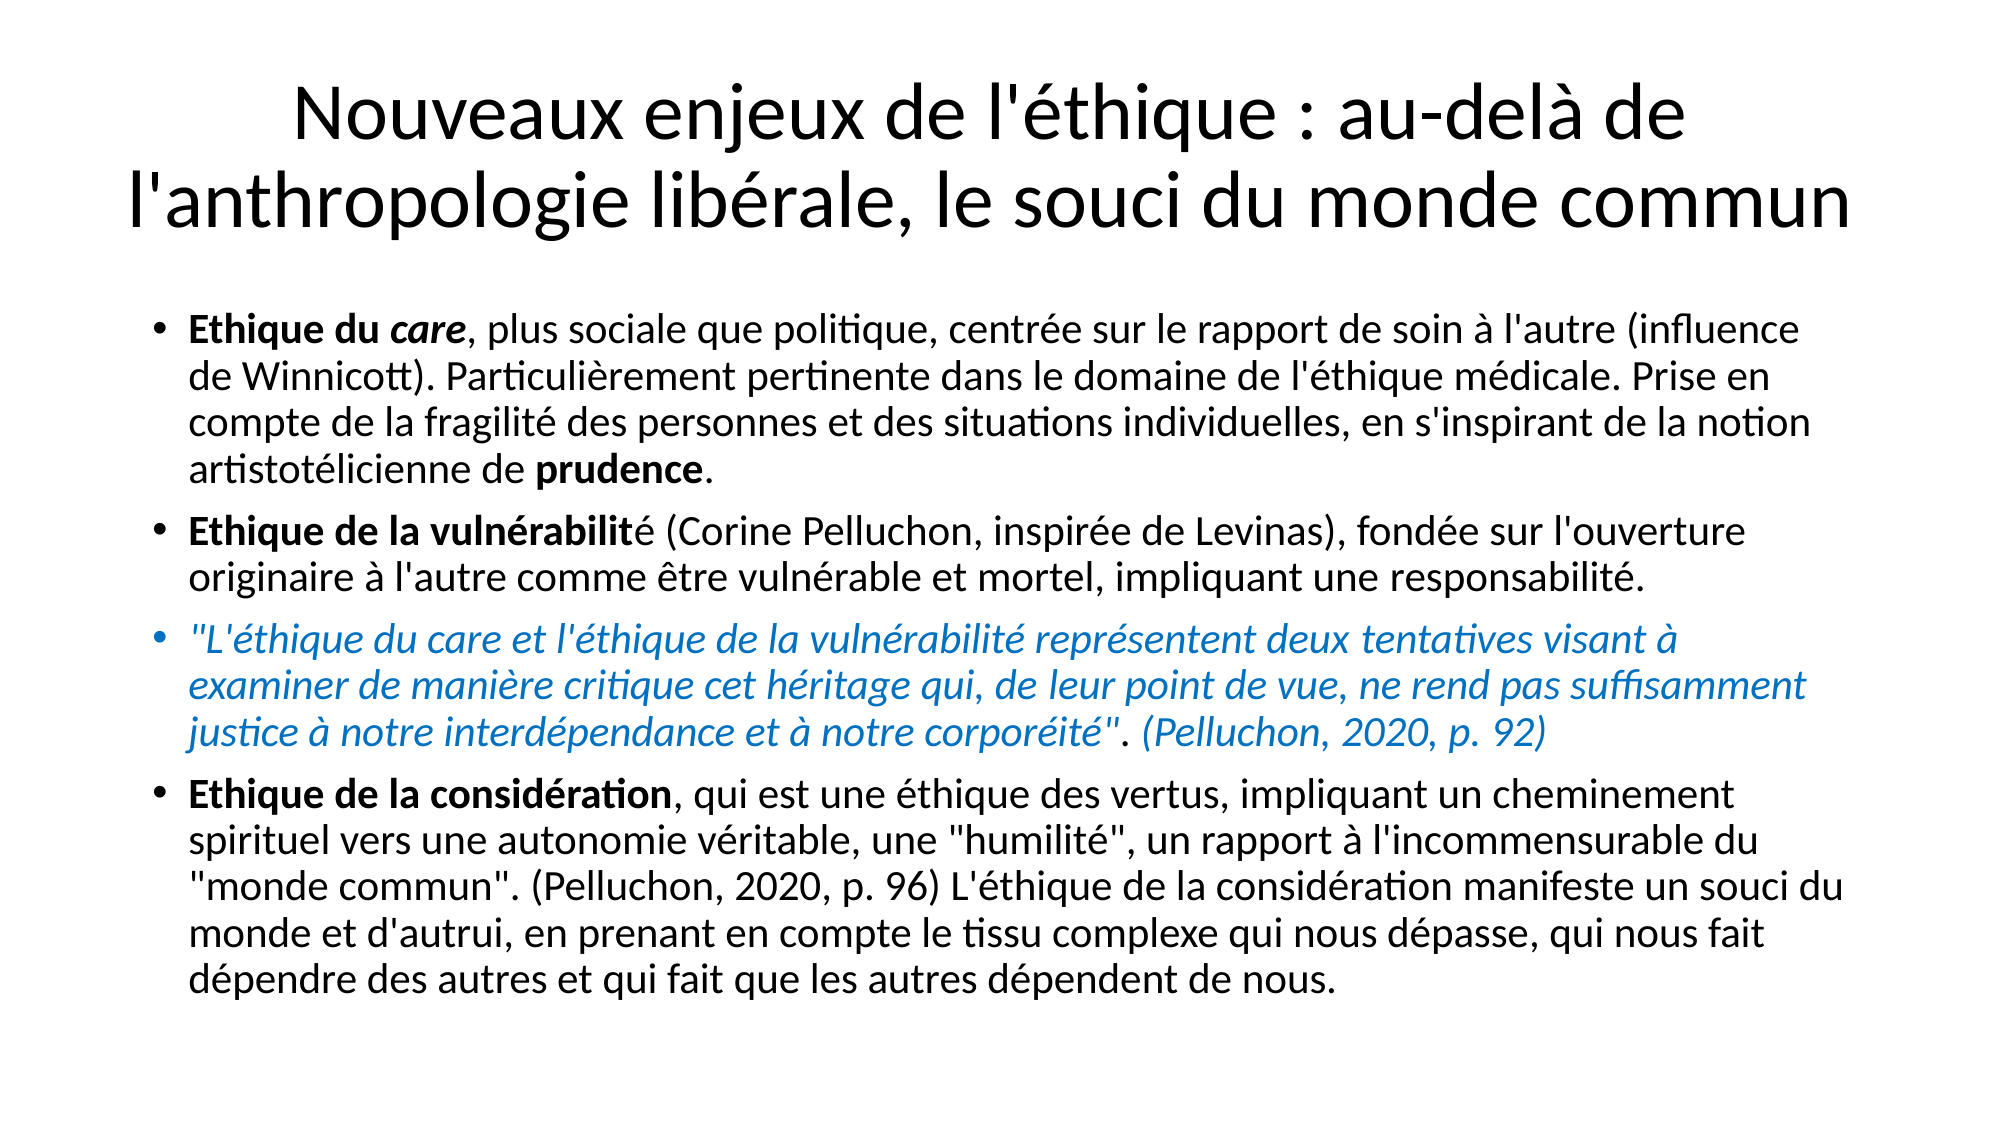

# Nouveaux enjeux de l'éthique : au-delà de l'anthropologie libérale, le souci du monde commun
Ethique du care, plus sociale que politique, centrée sur le rapport de soin à l'autre (influence de Winnicott). Particulièrement pertinente dans le domaine de l'éthique médicale. Prise en compte de la fragilité des personnes et des situations individuelles, en s'inspirant de la notion artistotélicienne de prudence.
Ethique de la vulnérabilité (Corine Pelluchon, inspirée de Levinas), fondée sur l'ouverture originaire à l'autre comme être vulnérable et mortel, impliquant une responsabilité.
"L'éthique du care et l'éthique de la vulnérabilité représentent deux tentatives visant à examiner de manière critique cet héritage qui, de leur point de vue, ne rend pas suffisamment justice à notre interdépendance et à notre corporéité". (Pelluchon, 2020, p. 92)
Ethique de la considération, qui est une éthique des vertus, impliquant un cheminement spirituel vers une autonomie véritable, une "humilité", un rapport à l'incommensurable du "monde commun". (Pelluchon, 2020, p. 96) L'éthique de la considération manifeste un souci du monde et d'autrui, en prenant en compte le tissu complexe qui nous dépasse, qui nous fait dépendre des autres et qui fait que les autres dépendent de nous.